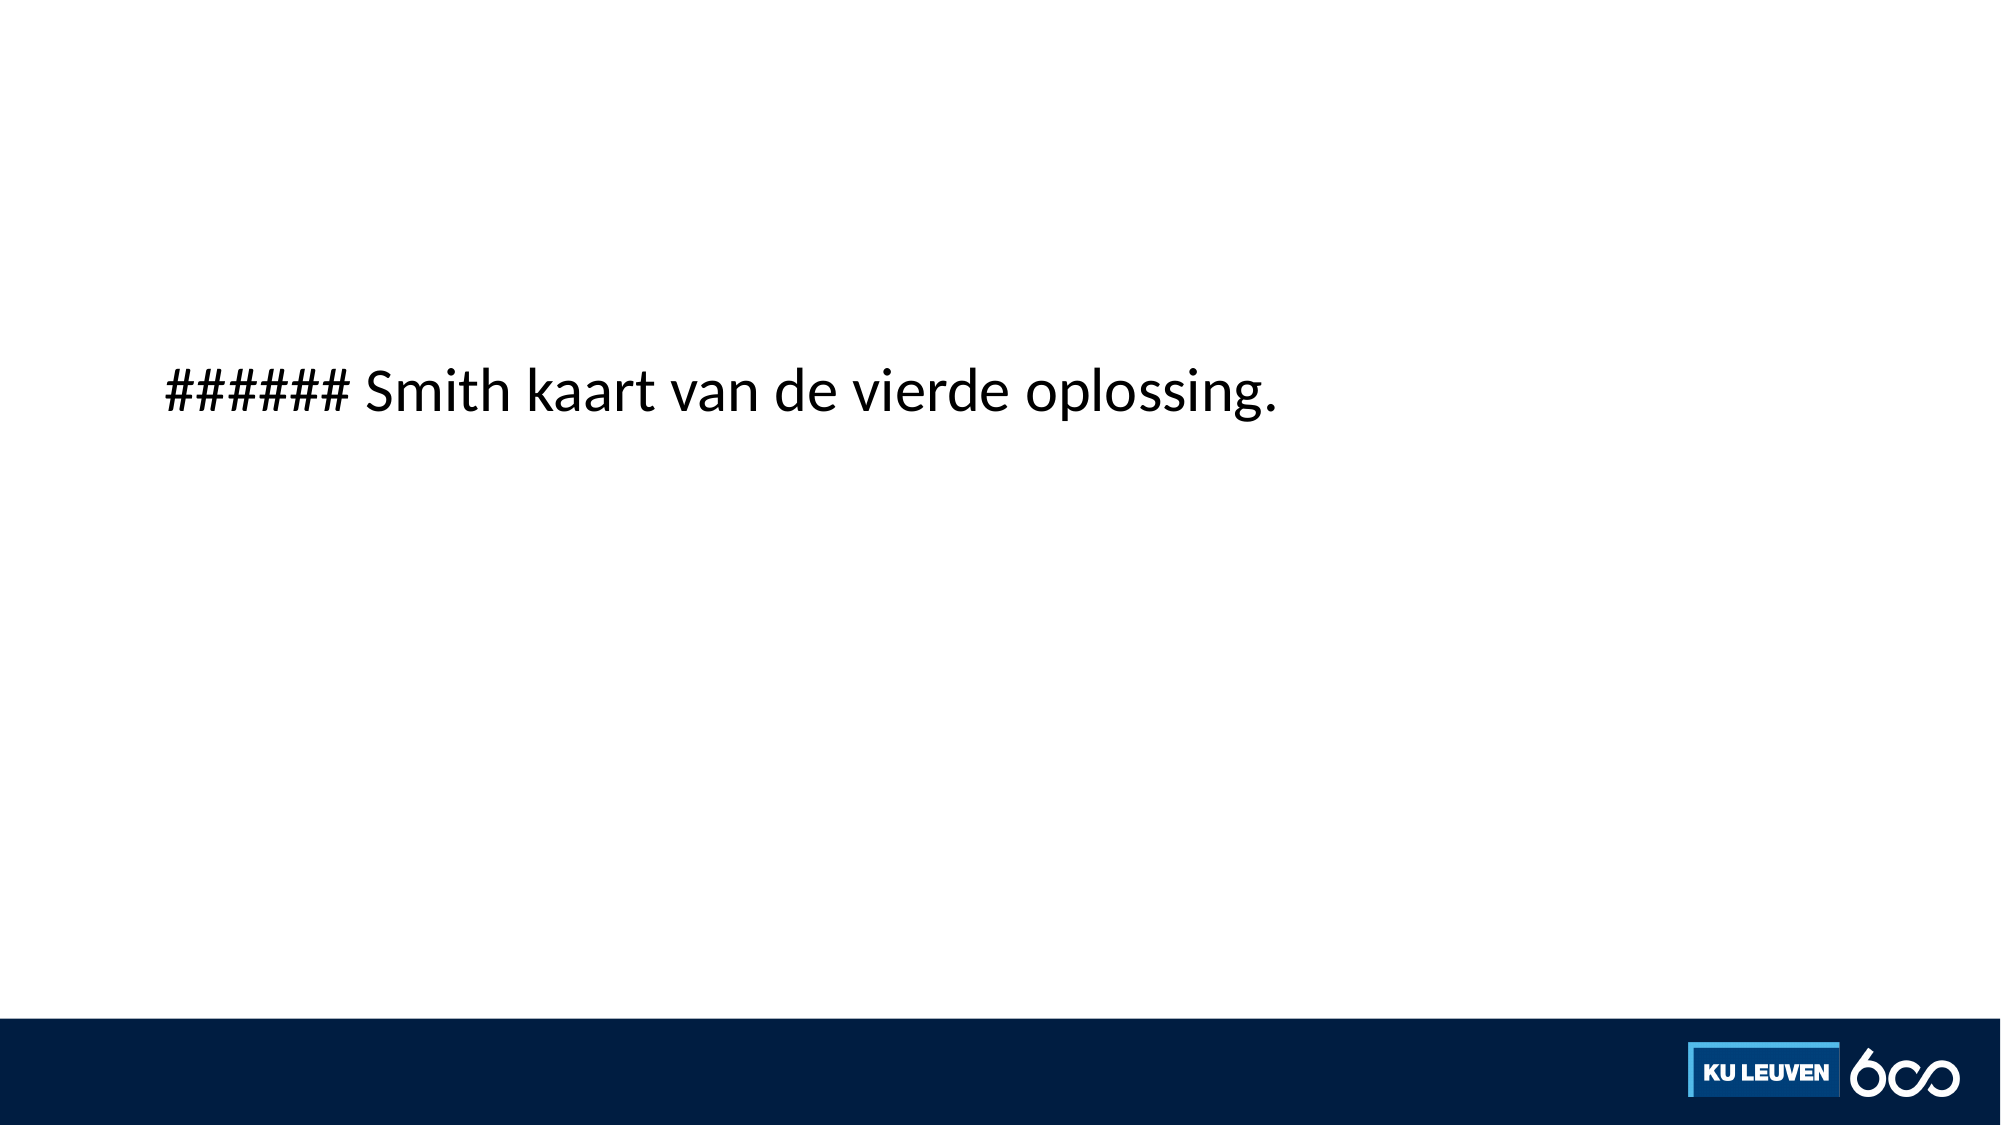

#
###### Smith kaart van de vierde oplossing.